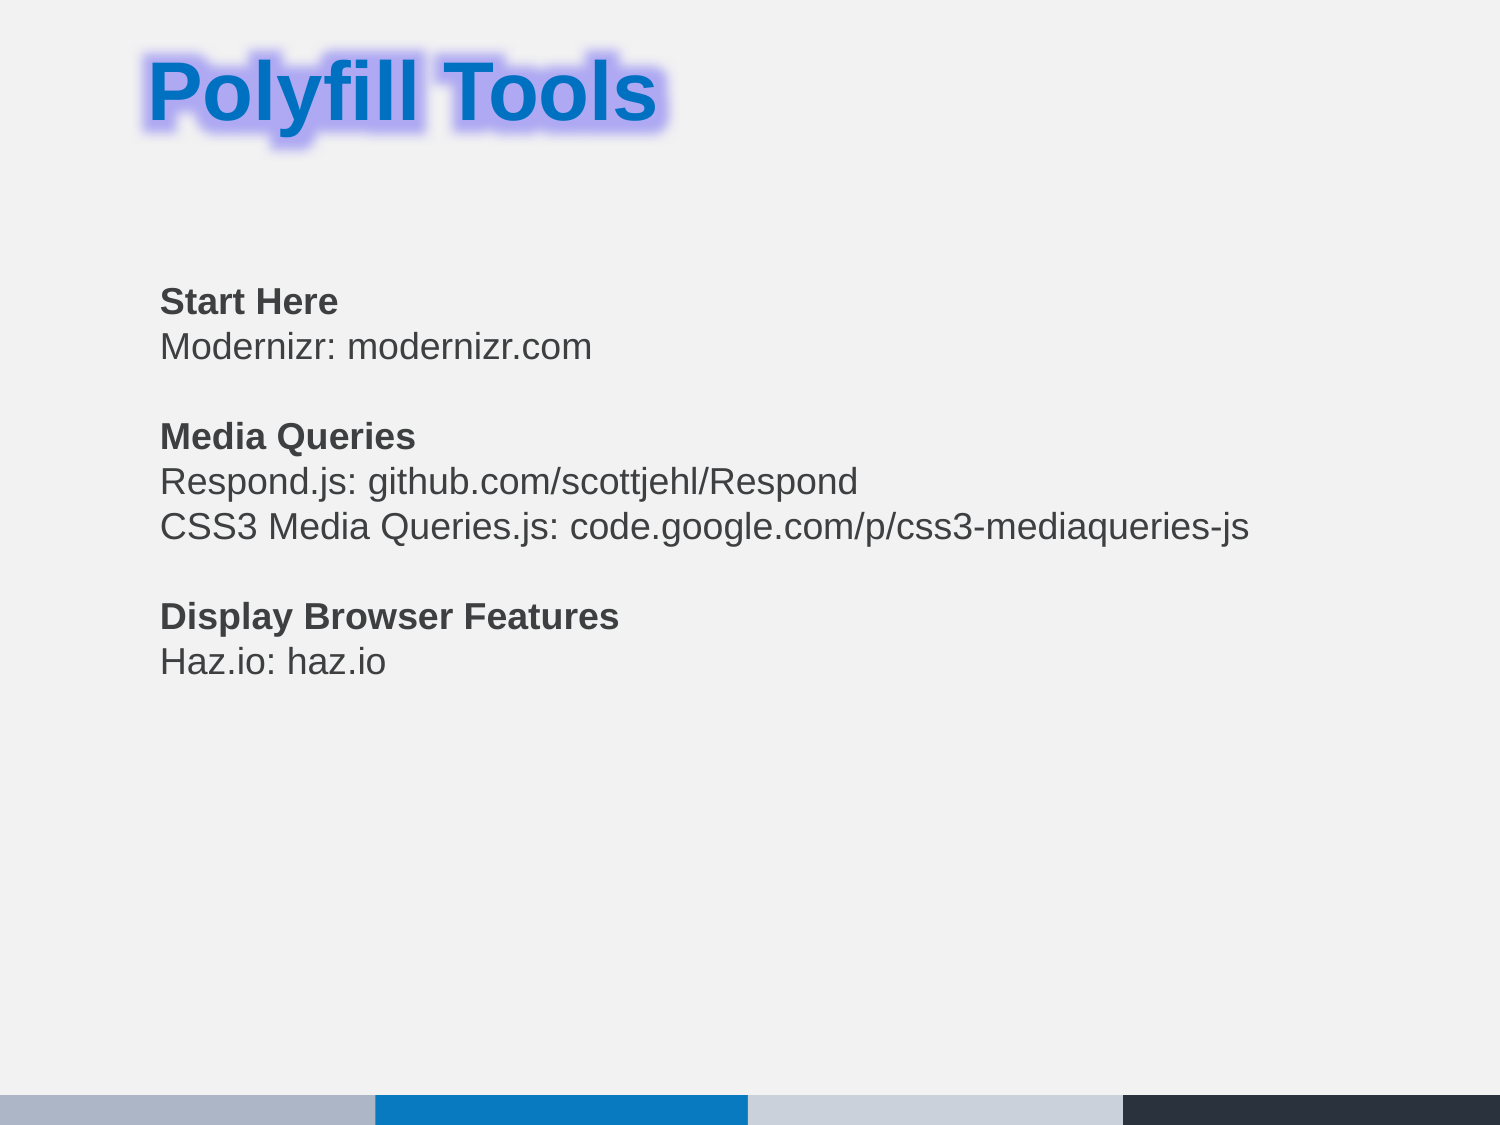

Polyfill Tools
Start Here
Modernizr: modernizr.com

Media Queries
Respond.js: github.com/scottjehl/Respond
CSS3 Media Queries.js: code.google.com/p/css3-mediaqueries-js

Display Browser Features
Haz.io: haz.io